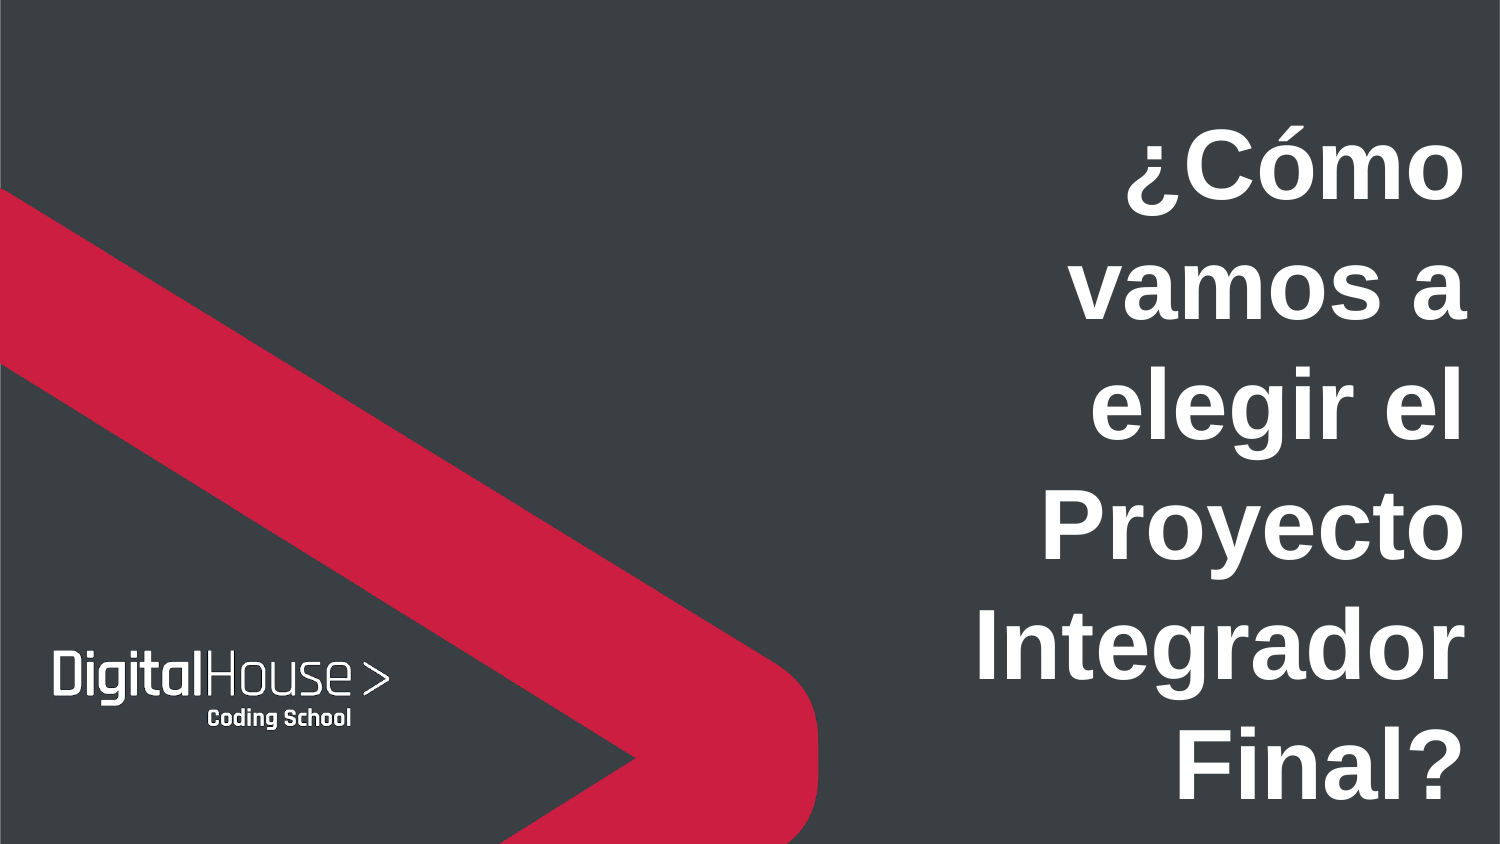

# ¿Cómo vamos a elegir el Proyecto Integrador Final?